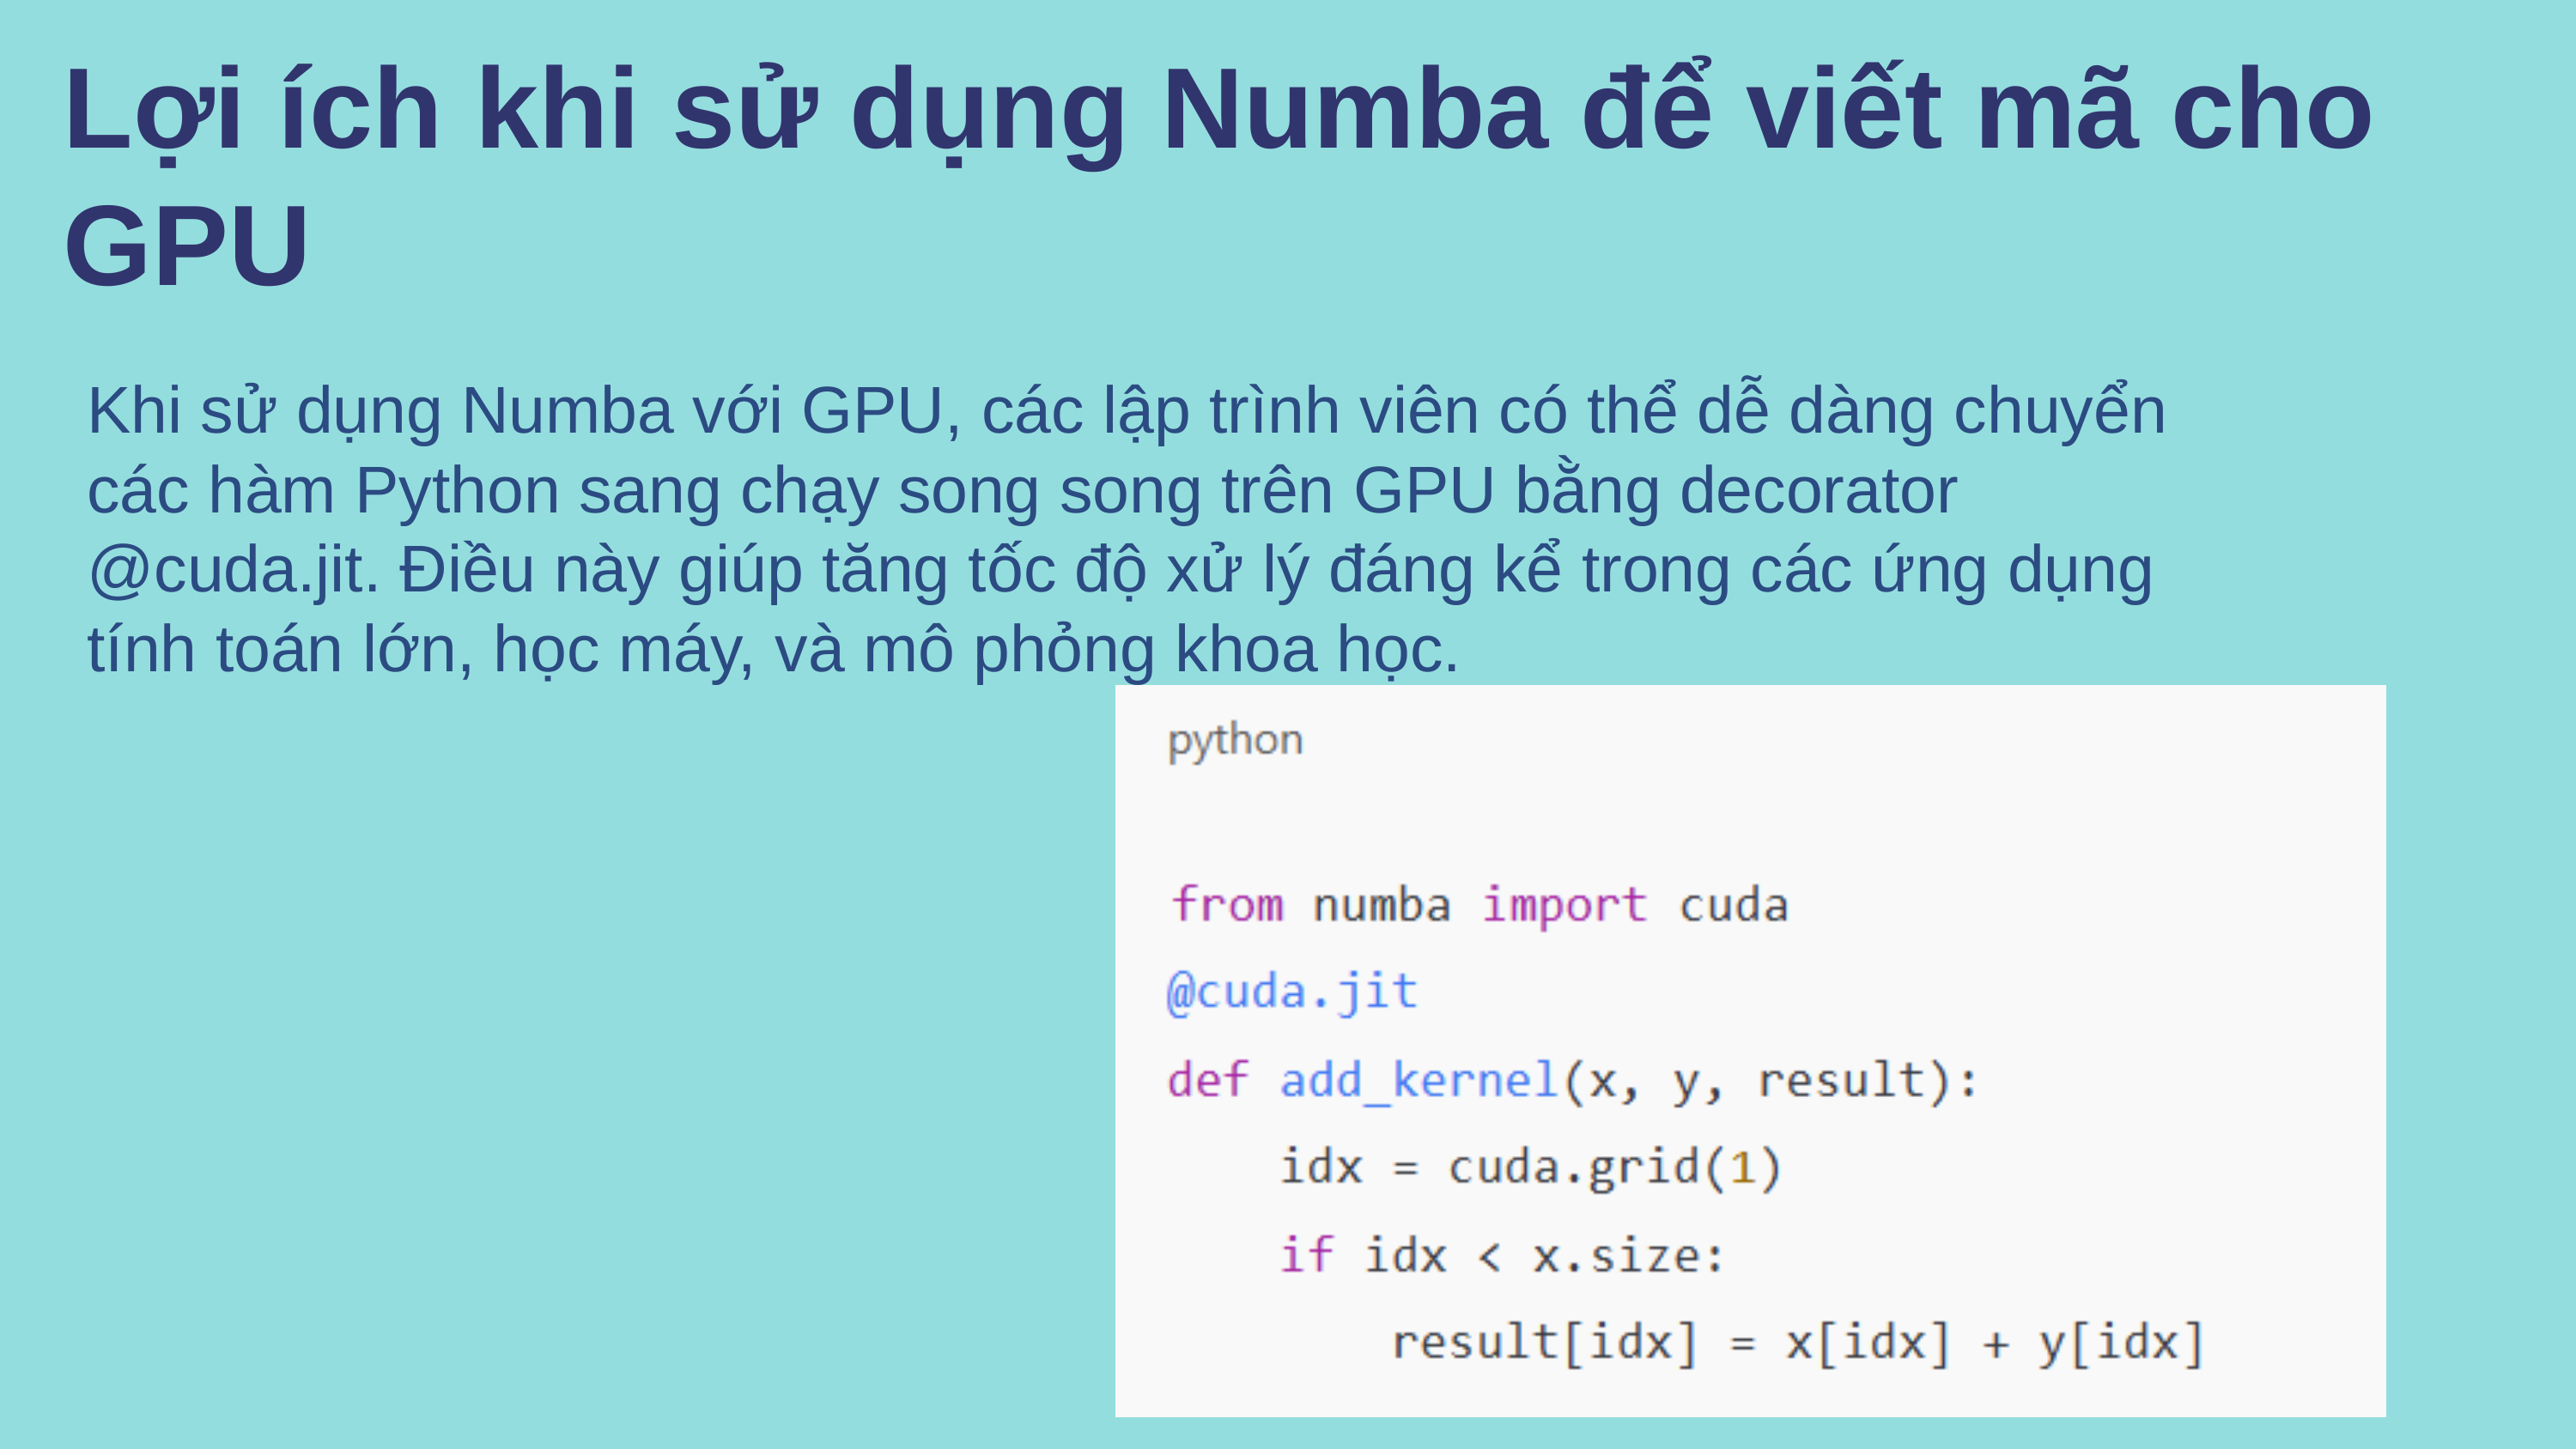

Lợi ích khi sử dụng Numba để viết mã cho GPU
Khi sử dụng Numba với GPU, các lập trình viên có thể dễ dàng chuyển các hàm Python sang chạy song song trên GPU bằng decorator @cuda.jit. Điều này giúp tăng tốc độ xử lý đáng kể trong các ứng dụng tính toán lớn, học máy, và mô phỏng khoa học.